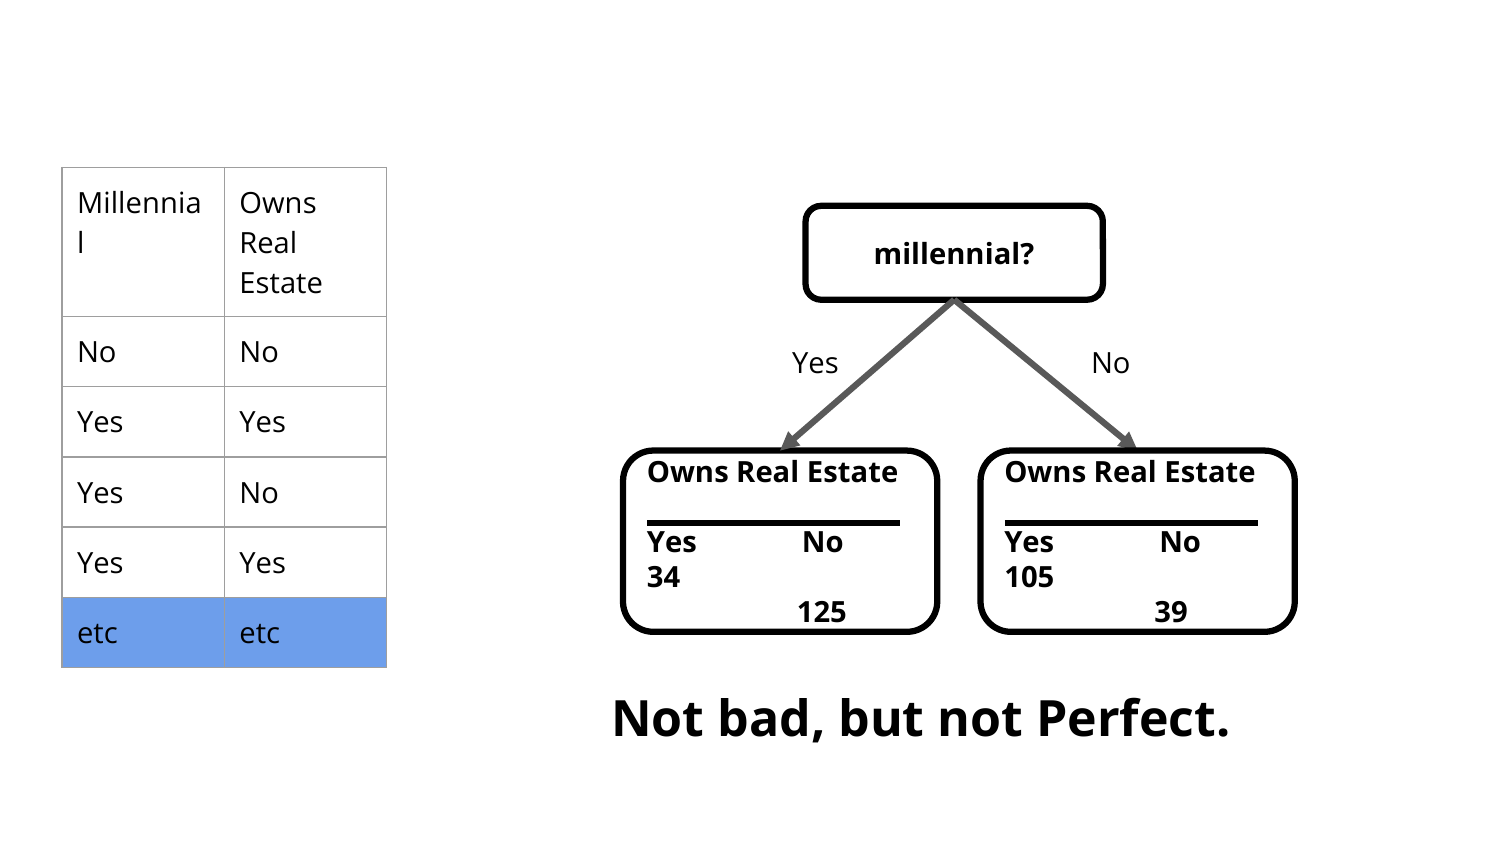

| Millennial | Owns Real Estate |
| --- | --- |
| No | No |
| Yes | Yes |
| Yes | No |
| Yes | Yes |
| etc | etc |
millennial?
Yes
No

Owns Real Estate
Yes              No
34		125

Owns Real Estate
Yes              No
105		39

Not bad, but not Perfect.